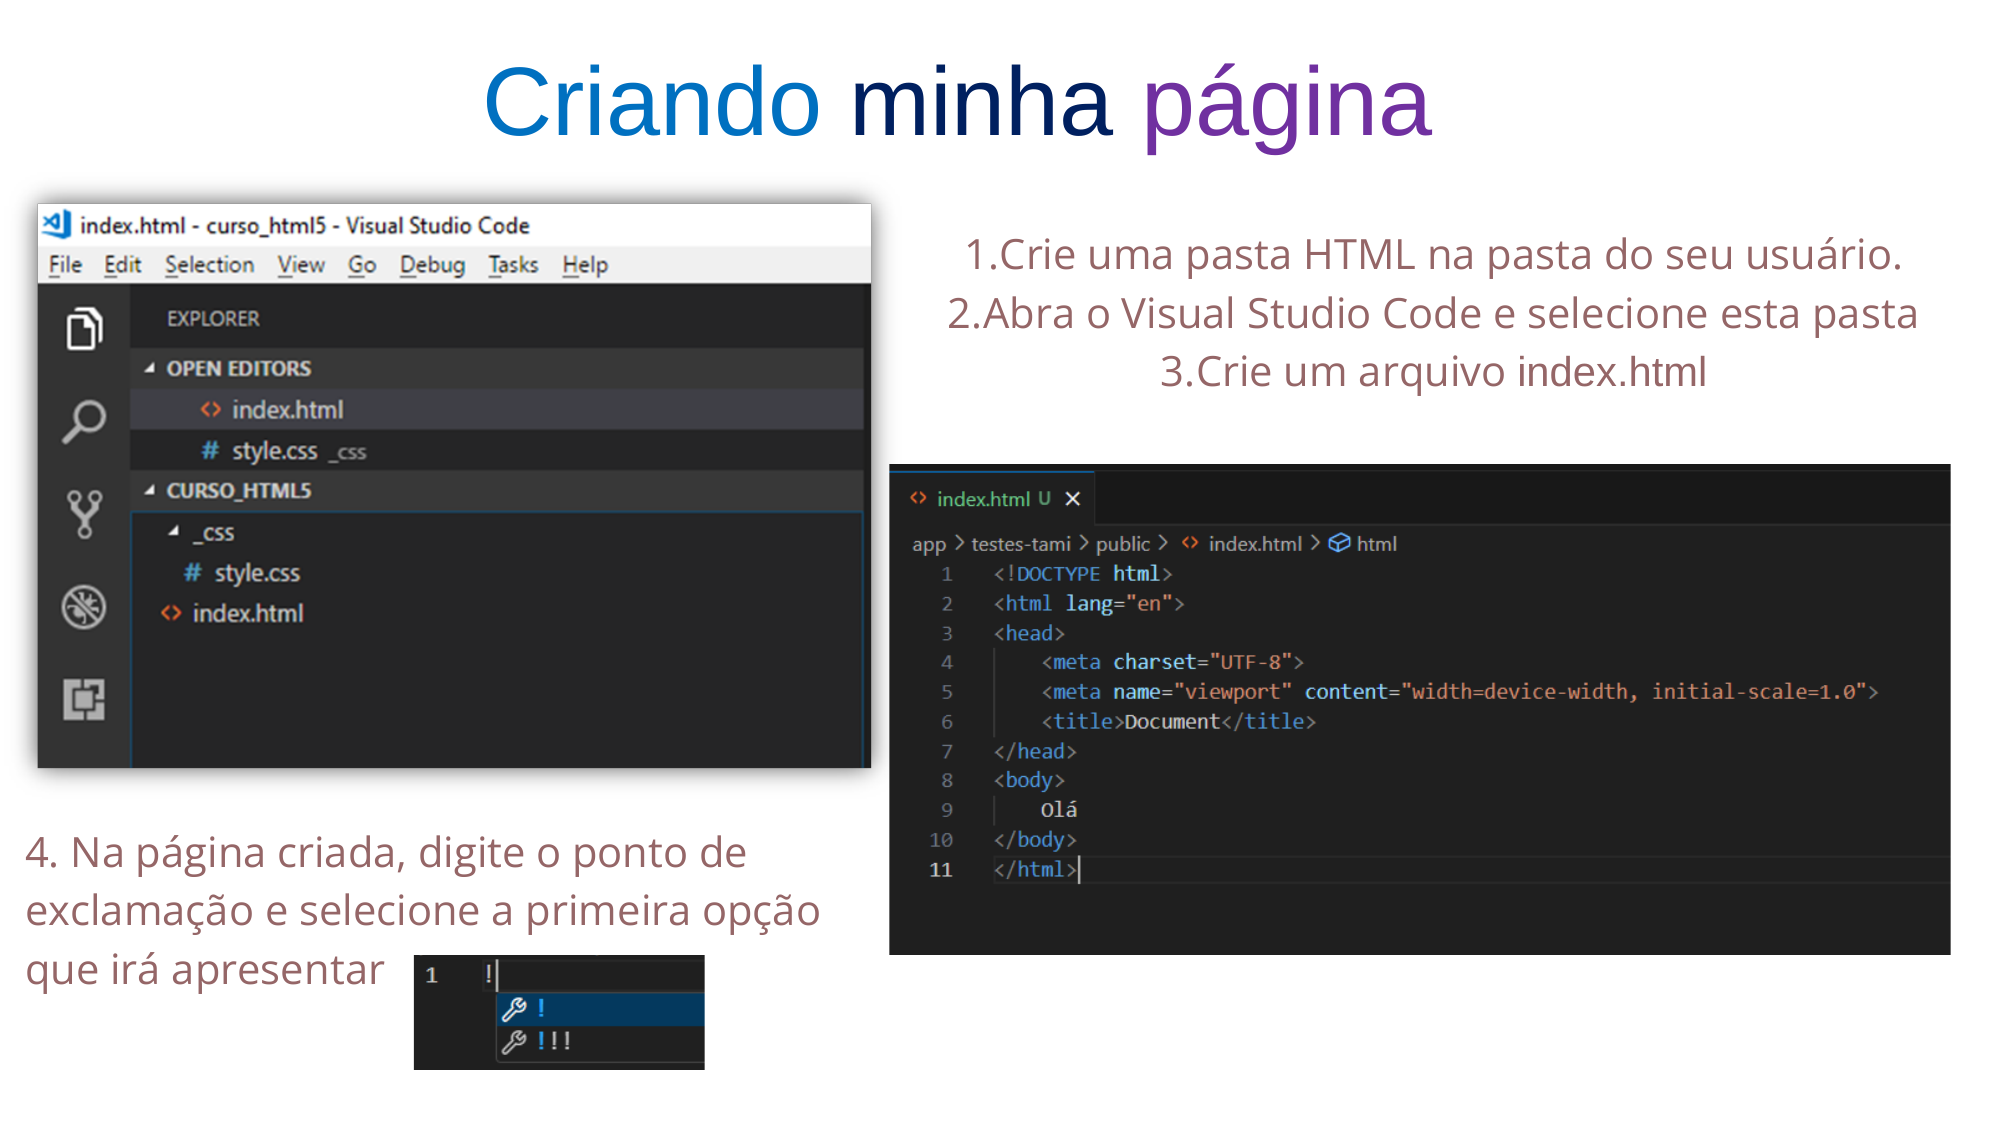

Criando minha página

Crie uma pasta HTML na pasta do seu usuário.
Abra o Visual Studio Code e selecione esta pasta
Crie um arquivo index.html

4. Na página criada, digite o ponto de exclamação e selecione a primeira opção que irá apresentar